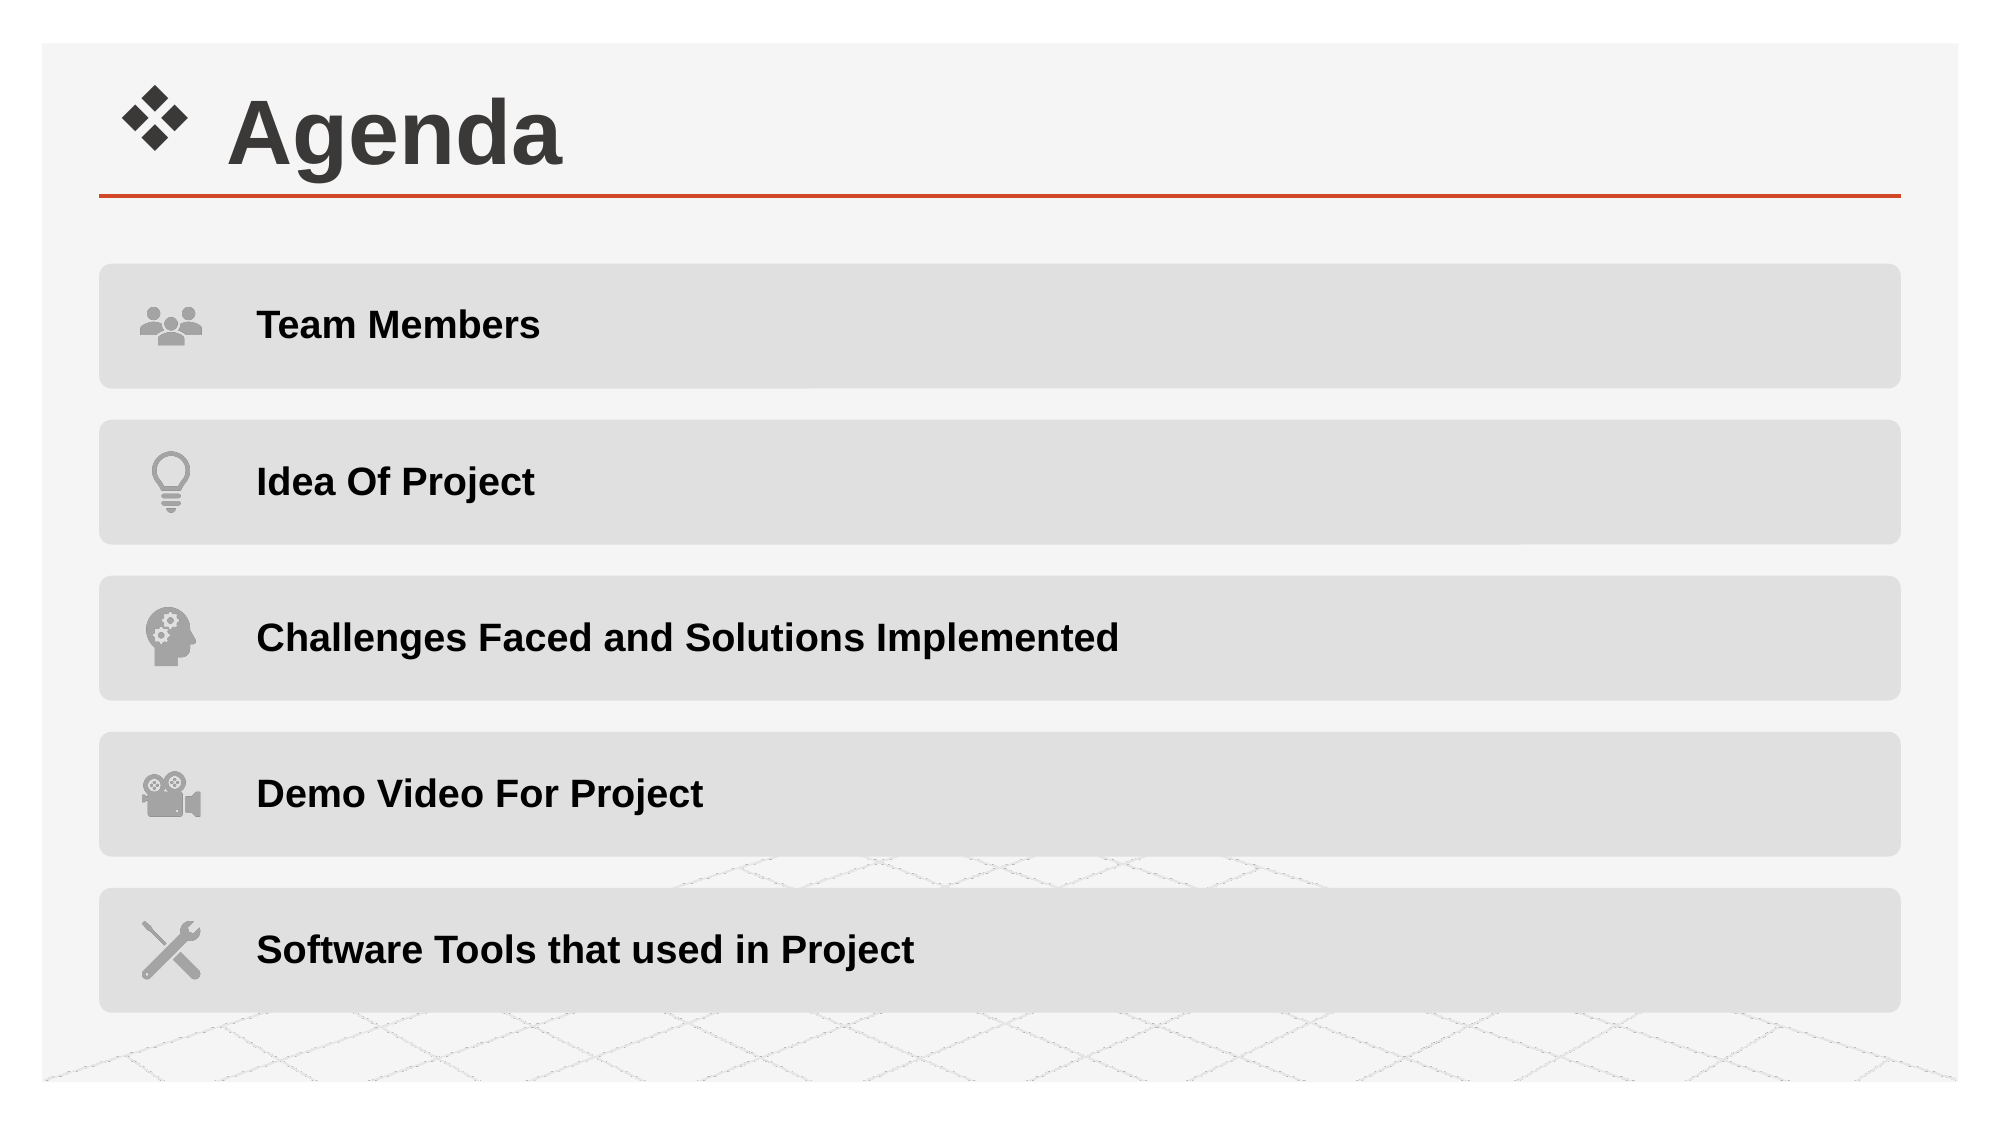

# Agenda
Team Members
Idea Of Project
Challenges Faced and Solutions Implemented
Demo Video For Project
Software Tools that used in Project